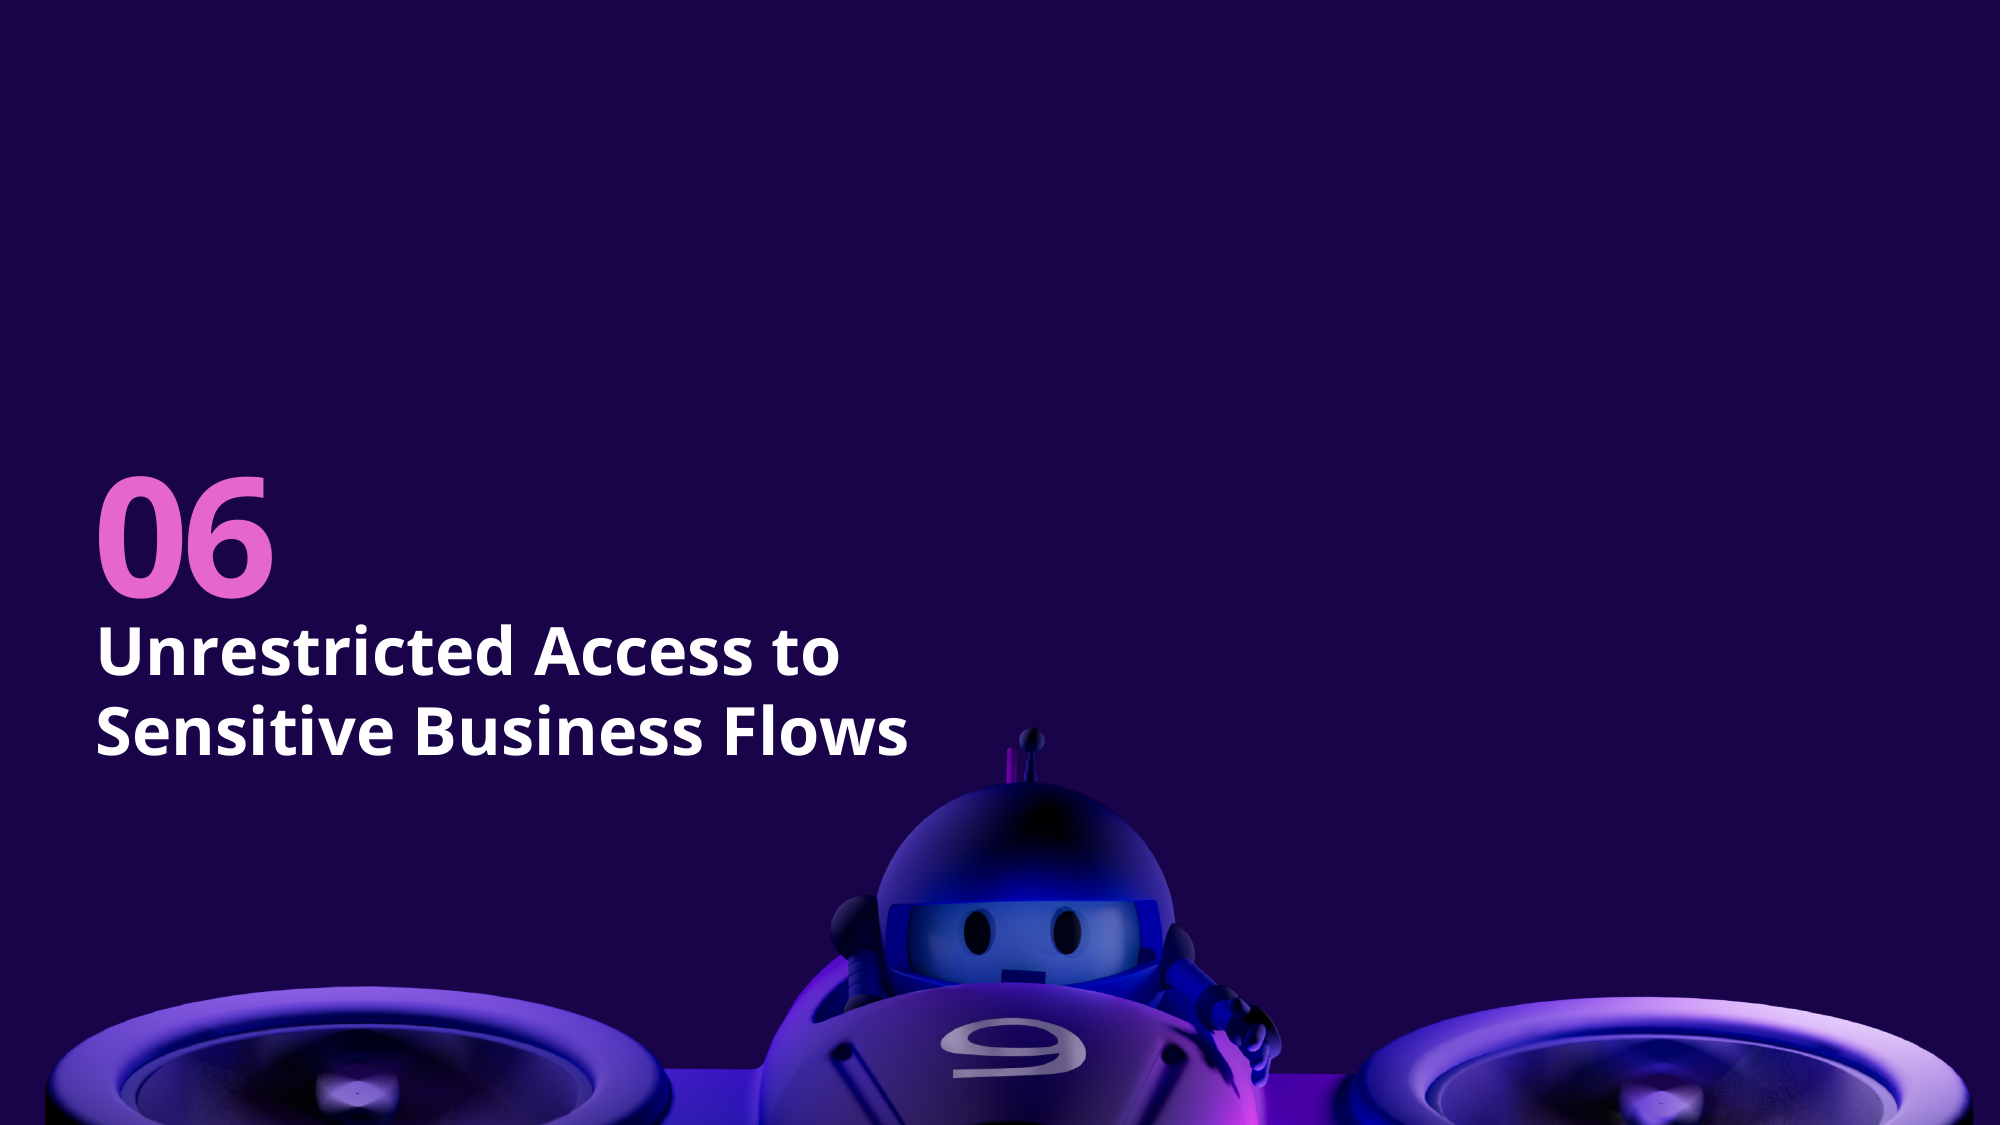

# 06
Unrestricted Access to Sensitive Business Flows